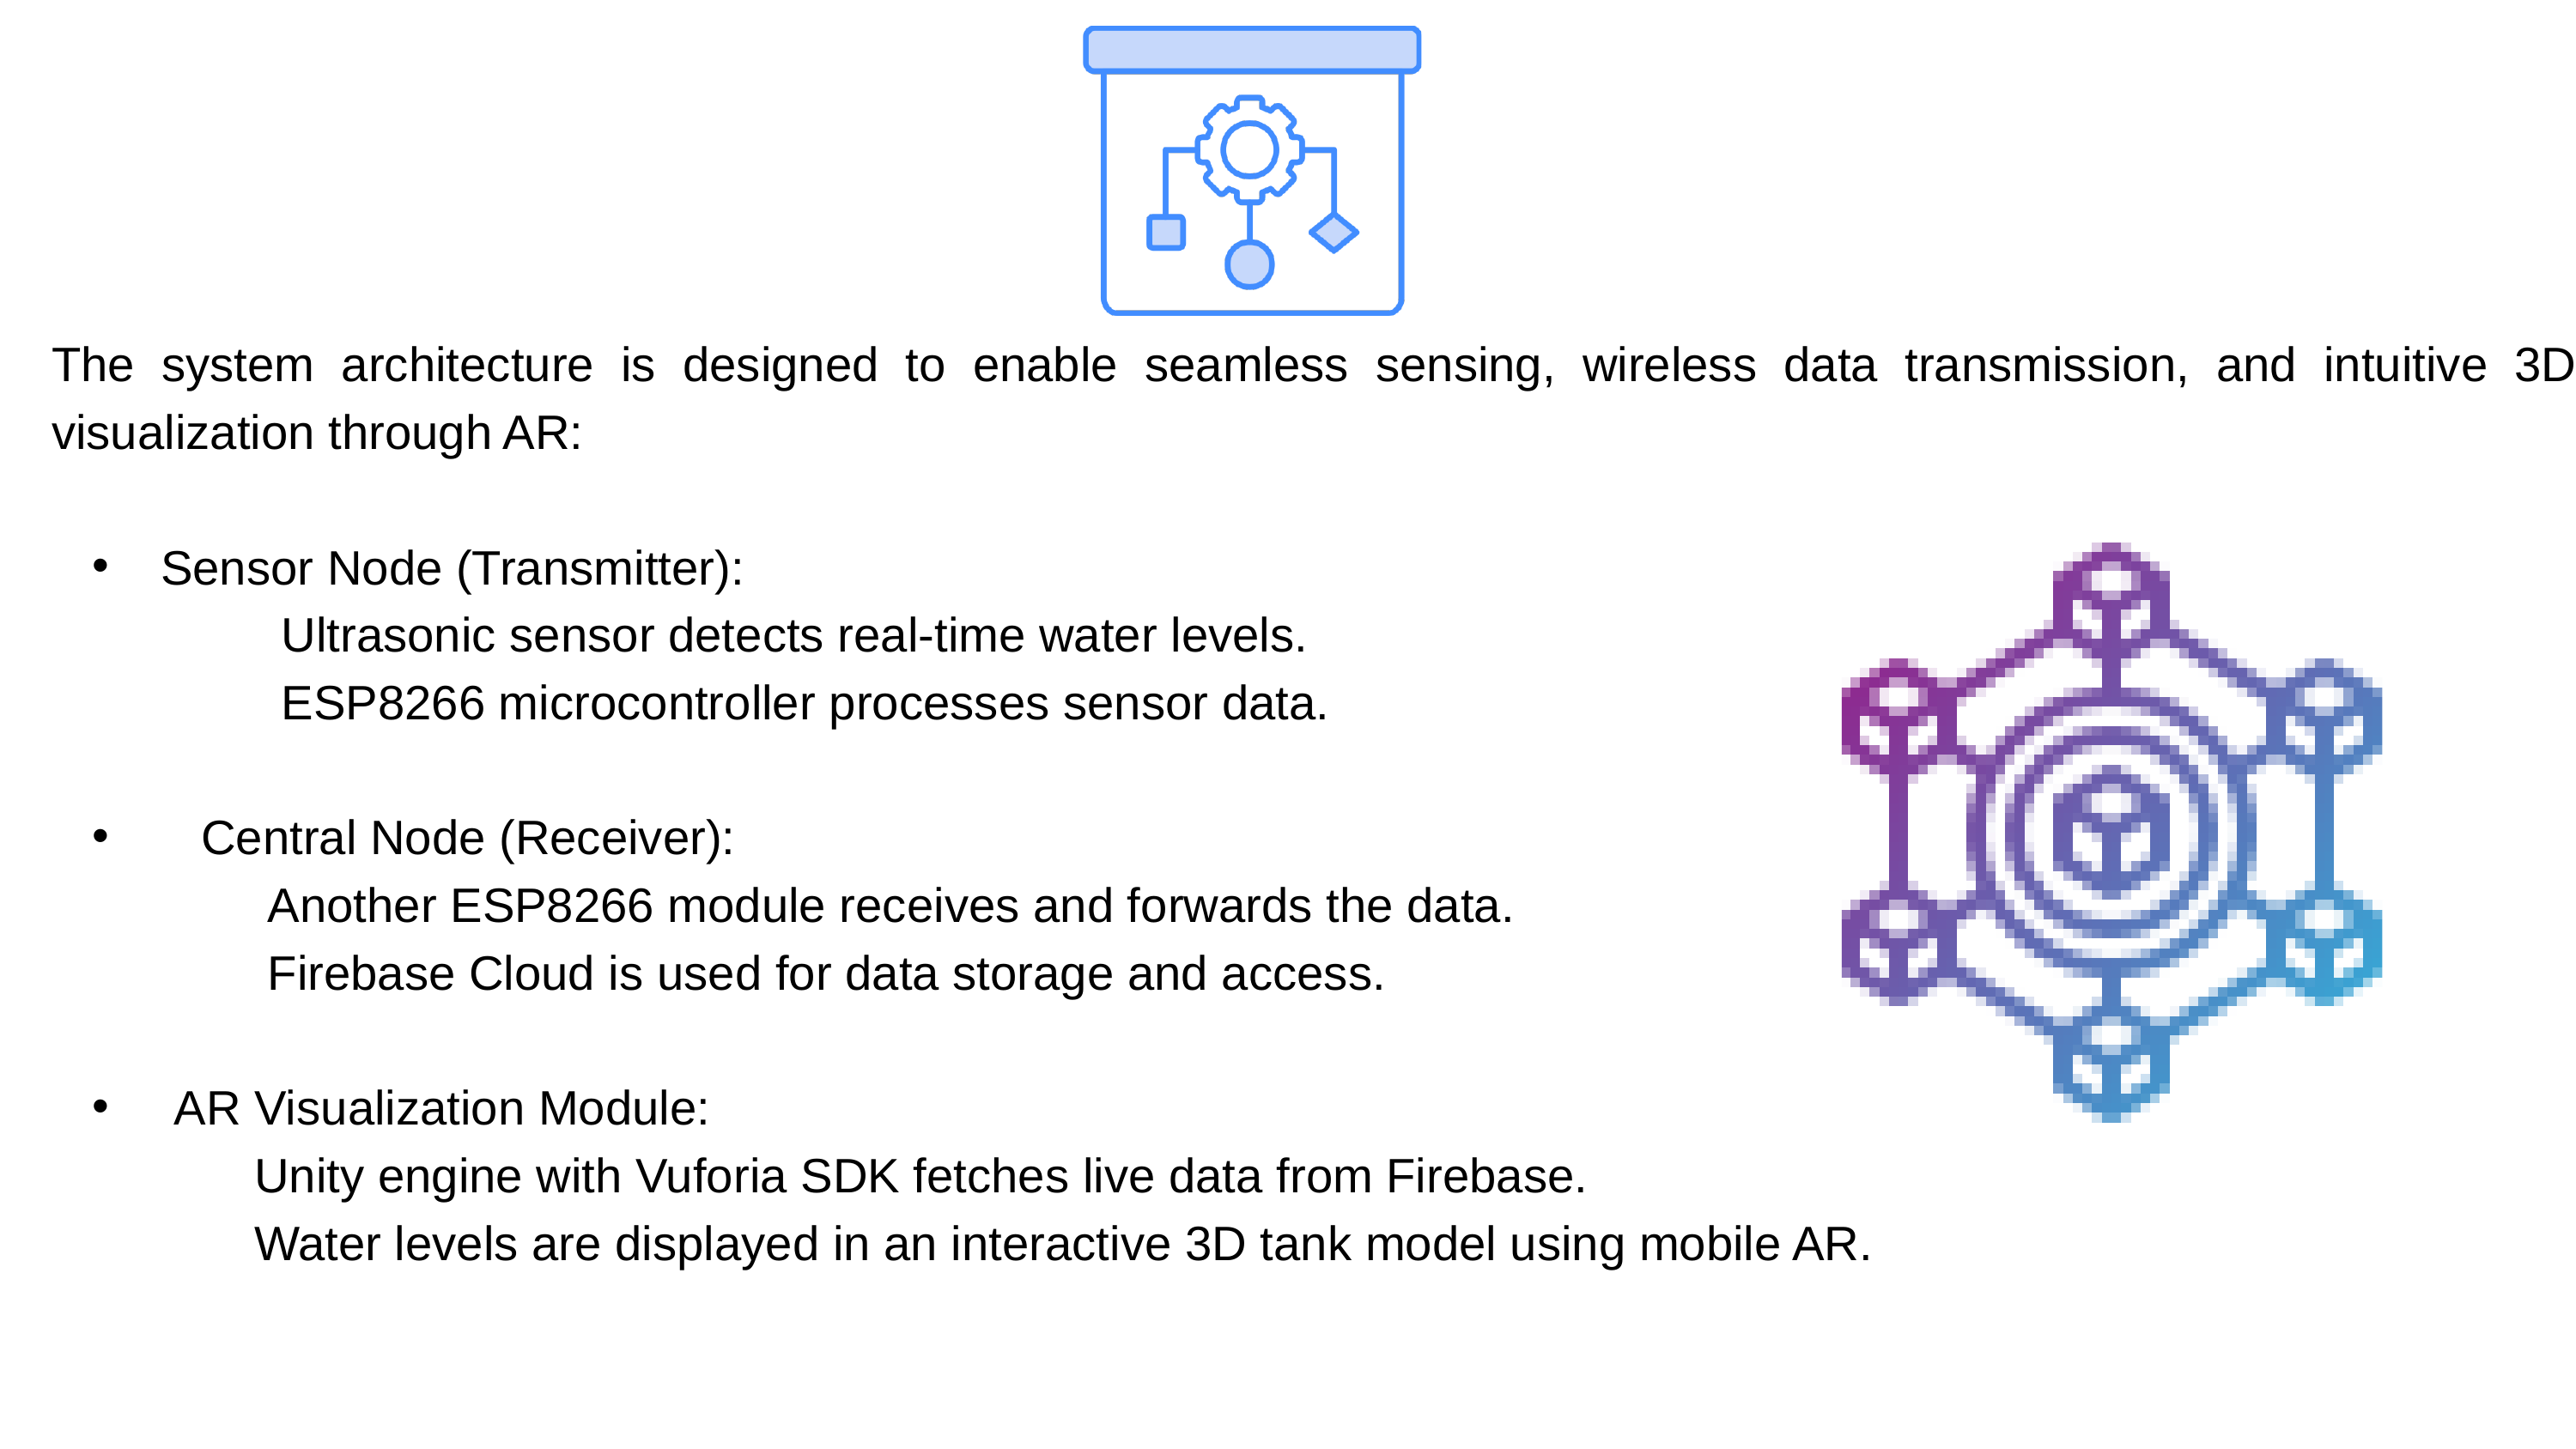

The system architecture is designed to enable seamless sensing, wireless data transmission, and intuitive 3D visualization through AR:

  Sensor Node (Transmitter):
                 Ultrasonic sensor detects real-time water levels.
                 ESP8266 microcontroller processes sensor data.

     Central Node (Receiver):
                Another ESP8266 module receives and forwards the data.
                Firebase Cloud is used for data storage and access.

   AR Visualization Module:
               Unity engine with Vuforia SDK fetches live data from Firebase.
               Water levels are displayed in an interactive 3D tank model using mobile AR.